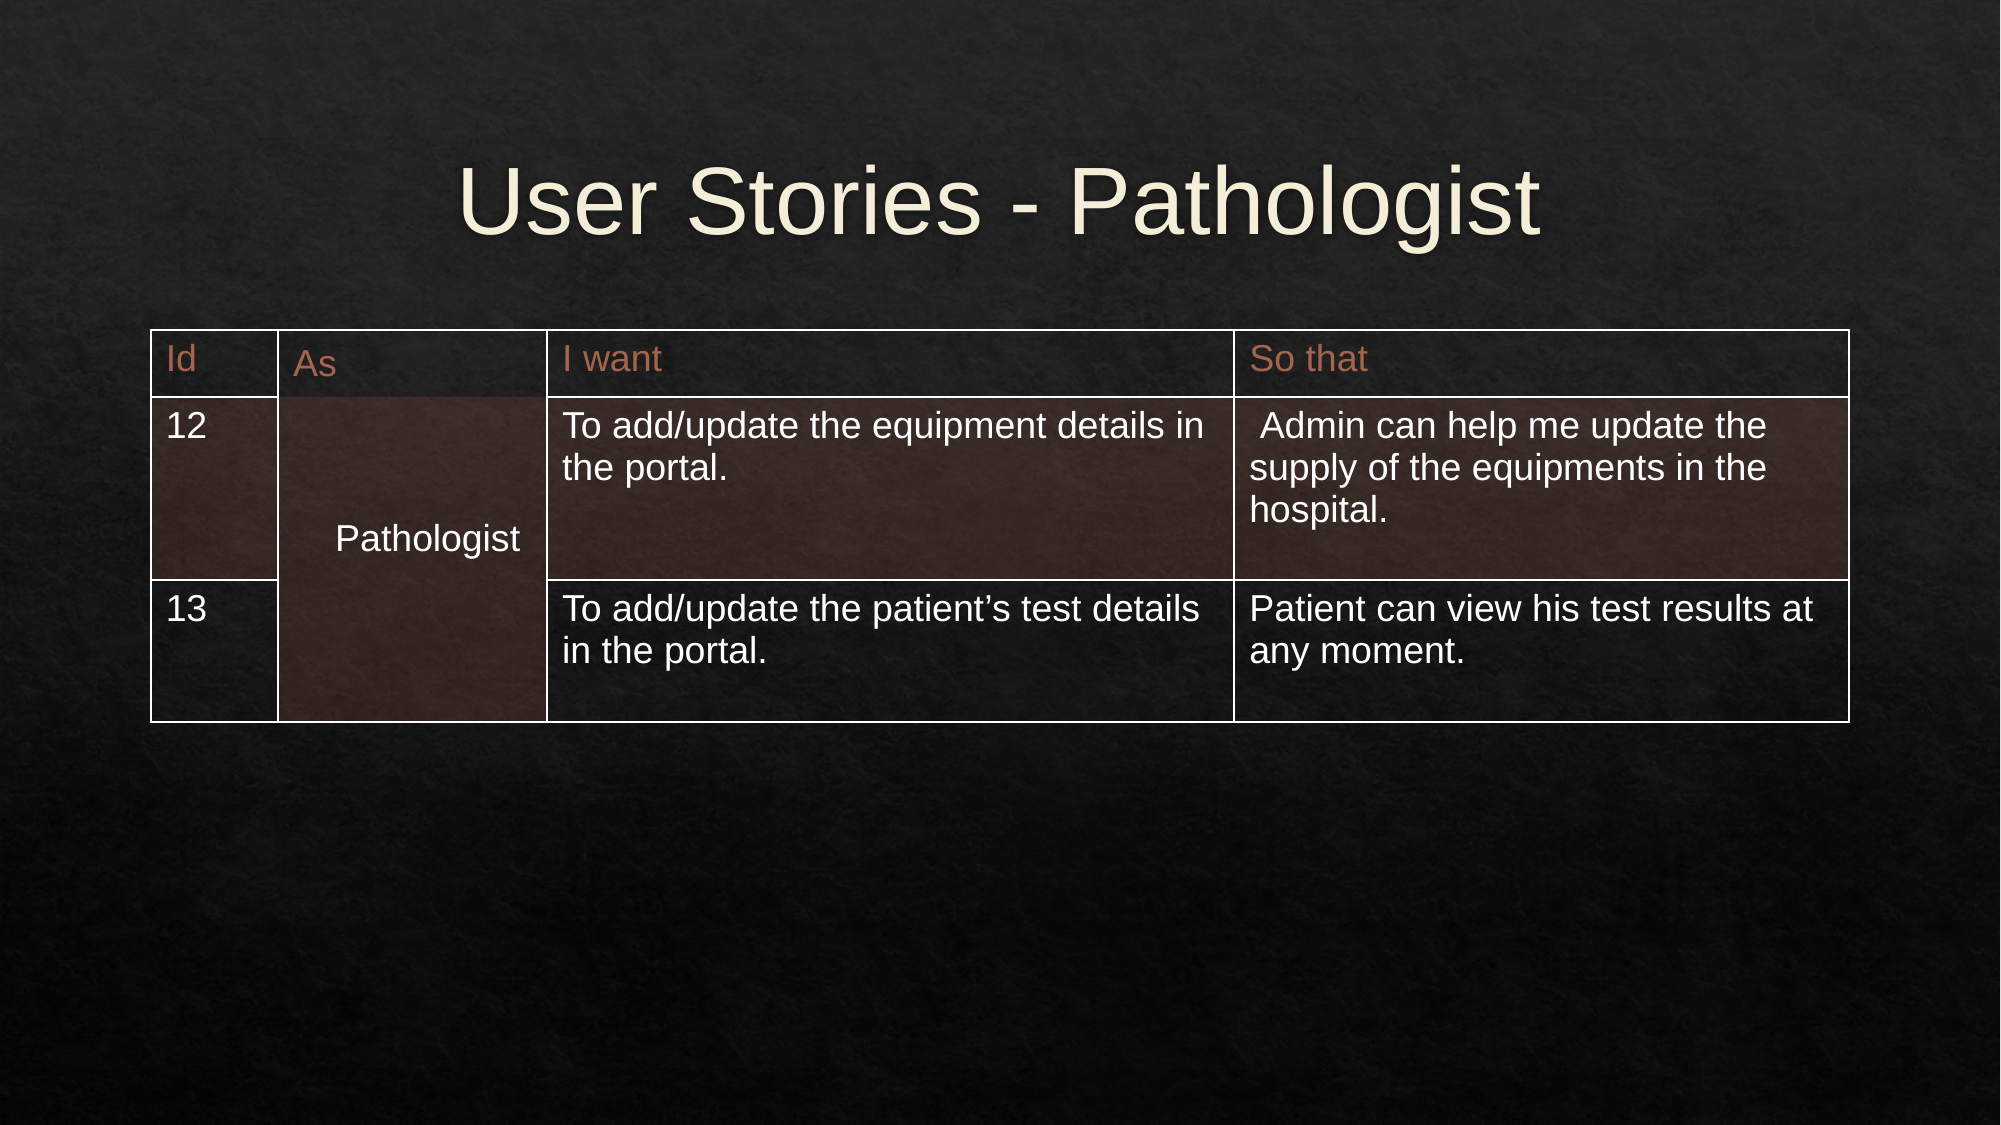

# User Stories - Pathologist
| Id | As | I want | So that |
| --- | --- | --- | --- |
| 12 | Pathologist | To add/update the equipment details in the portal. | Admin can help me update the supply of the equipments in the hospital. |
| 13 | Patient | To add/update the patient’s test details in the portal. | Patient can view his test results at any moment. |